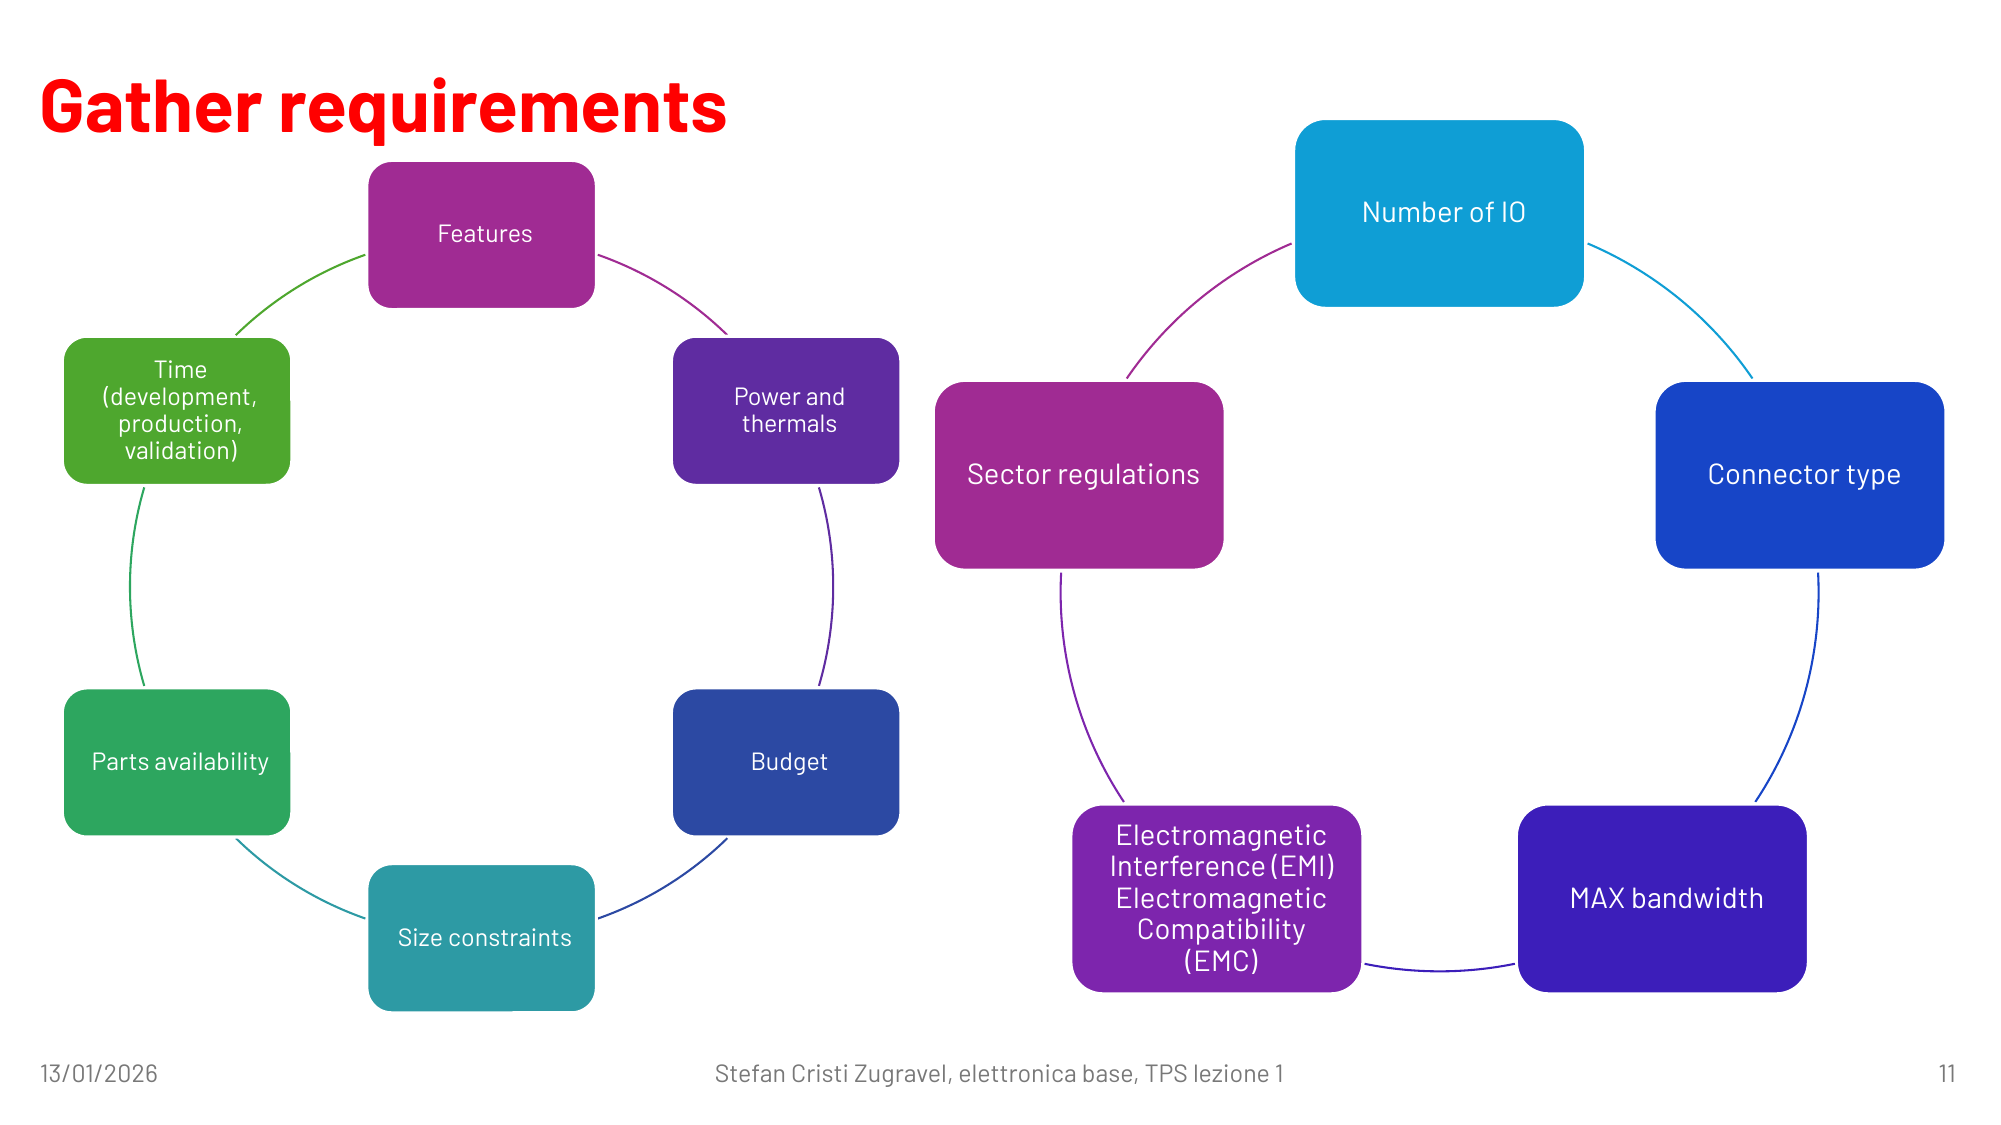

# Gather requirements
Number of IO
Connector type
MAX bandwidth
Electromagnetic Interference (EMI) Electromagnetic Compatibility (EMC)
Sector regulations
Features
Power and thermals
Budget
Size constraints
Parts availability
Time (development, production, validation)
13/01/2026
Stefan Cristi Zugravel, elettronica base, TPS lezione 1
11